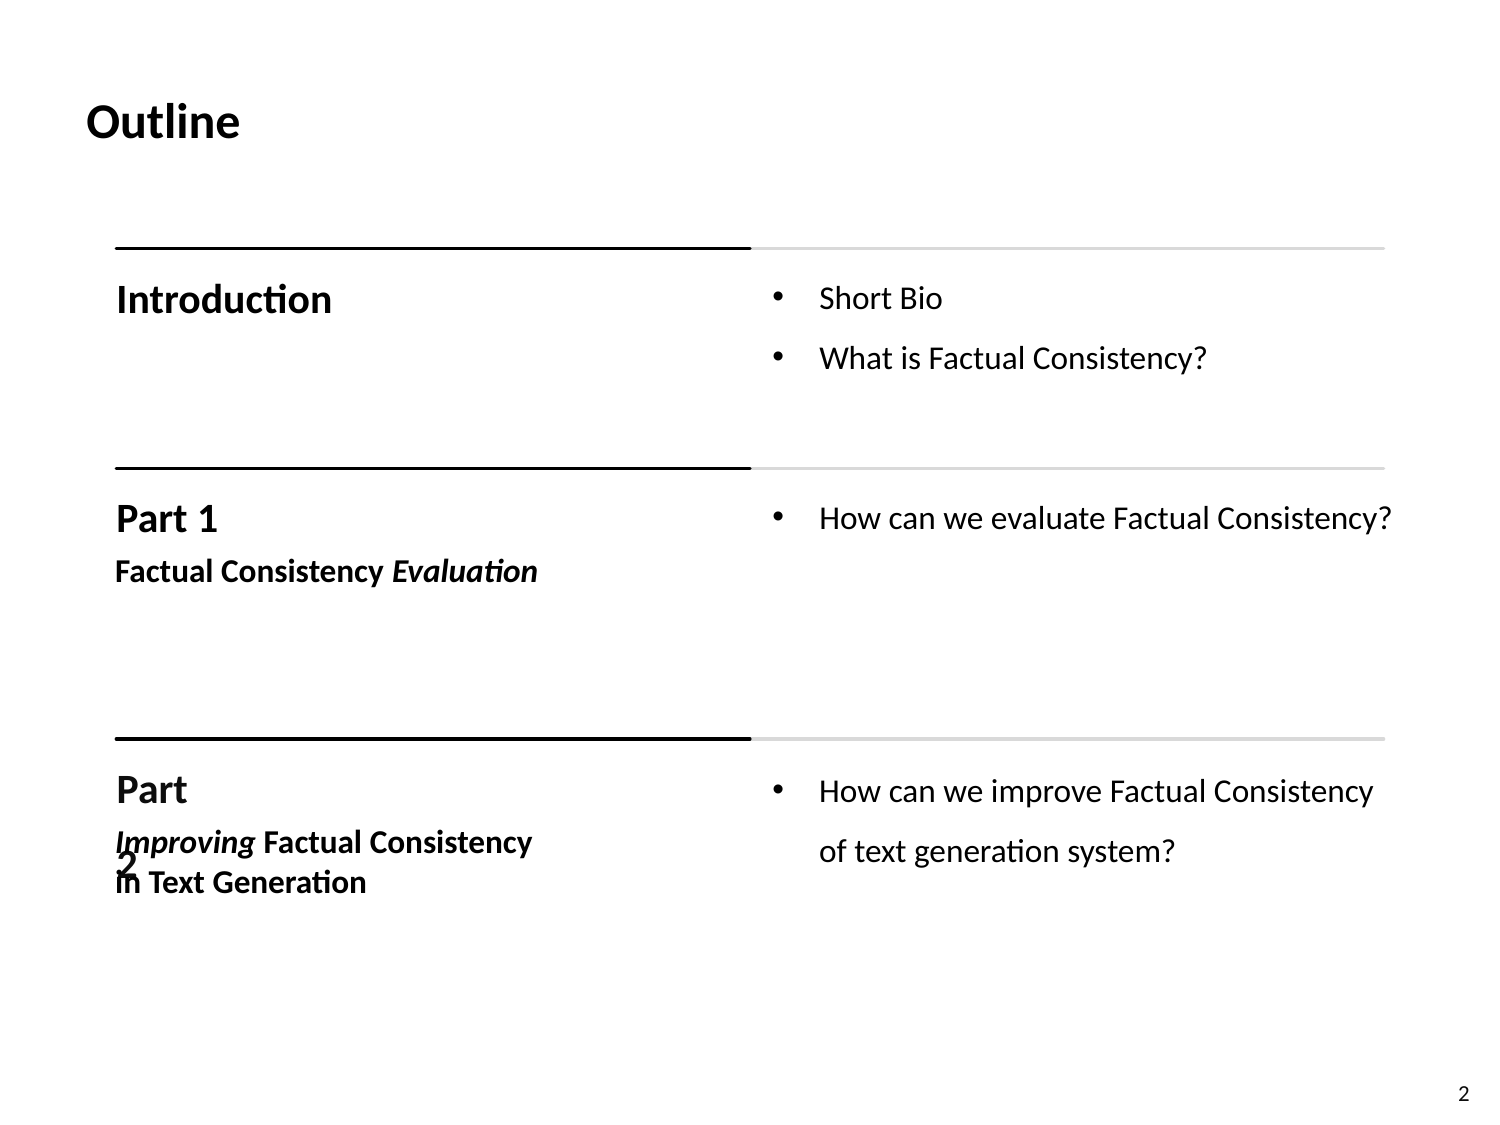

# Outline
Introduction
Short Bio
What is Factual Consistency?
Part 1
How can we evaluate Factual Consistency?
Factual Consistency Evaluation
Part 2
How can we improve Factual Consistency of text generation system?
Improving Factual Consistency in Text Generation